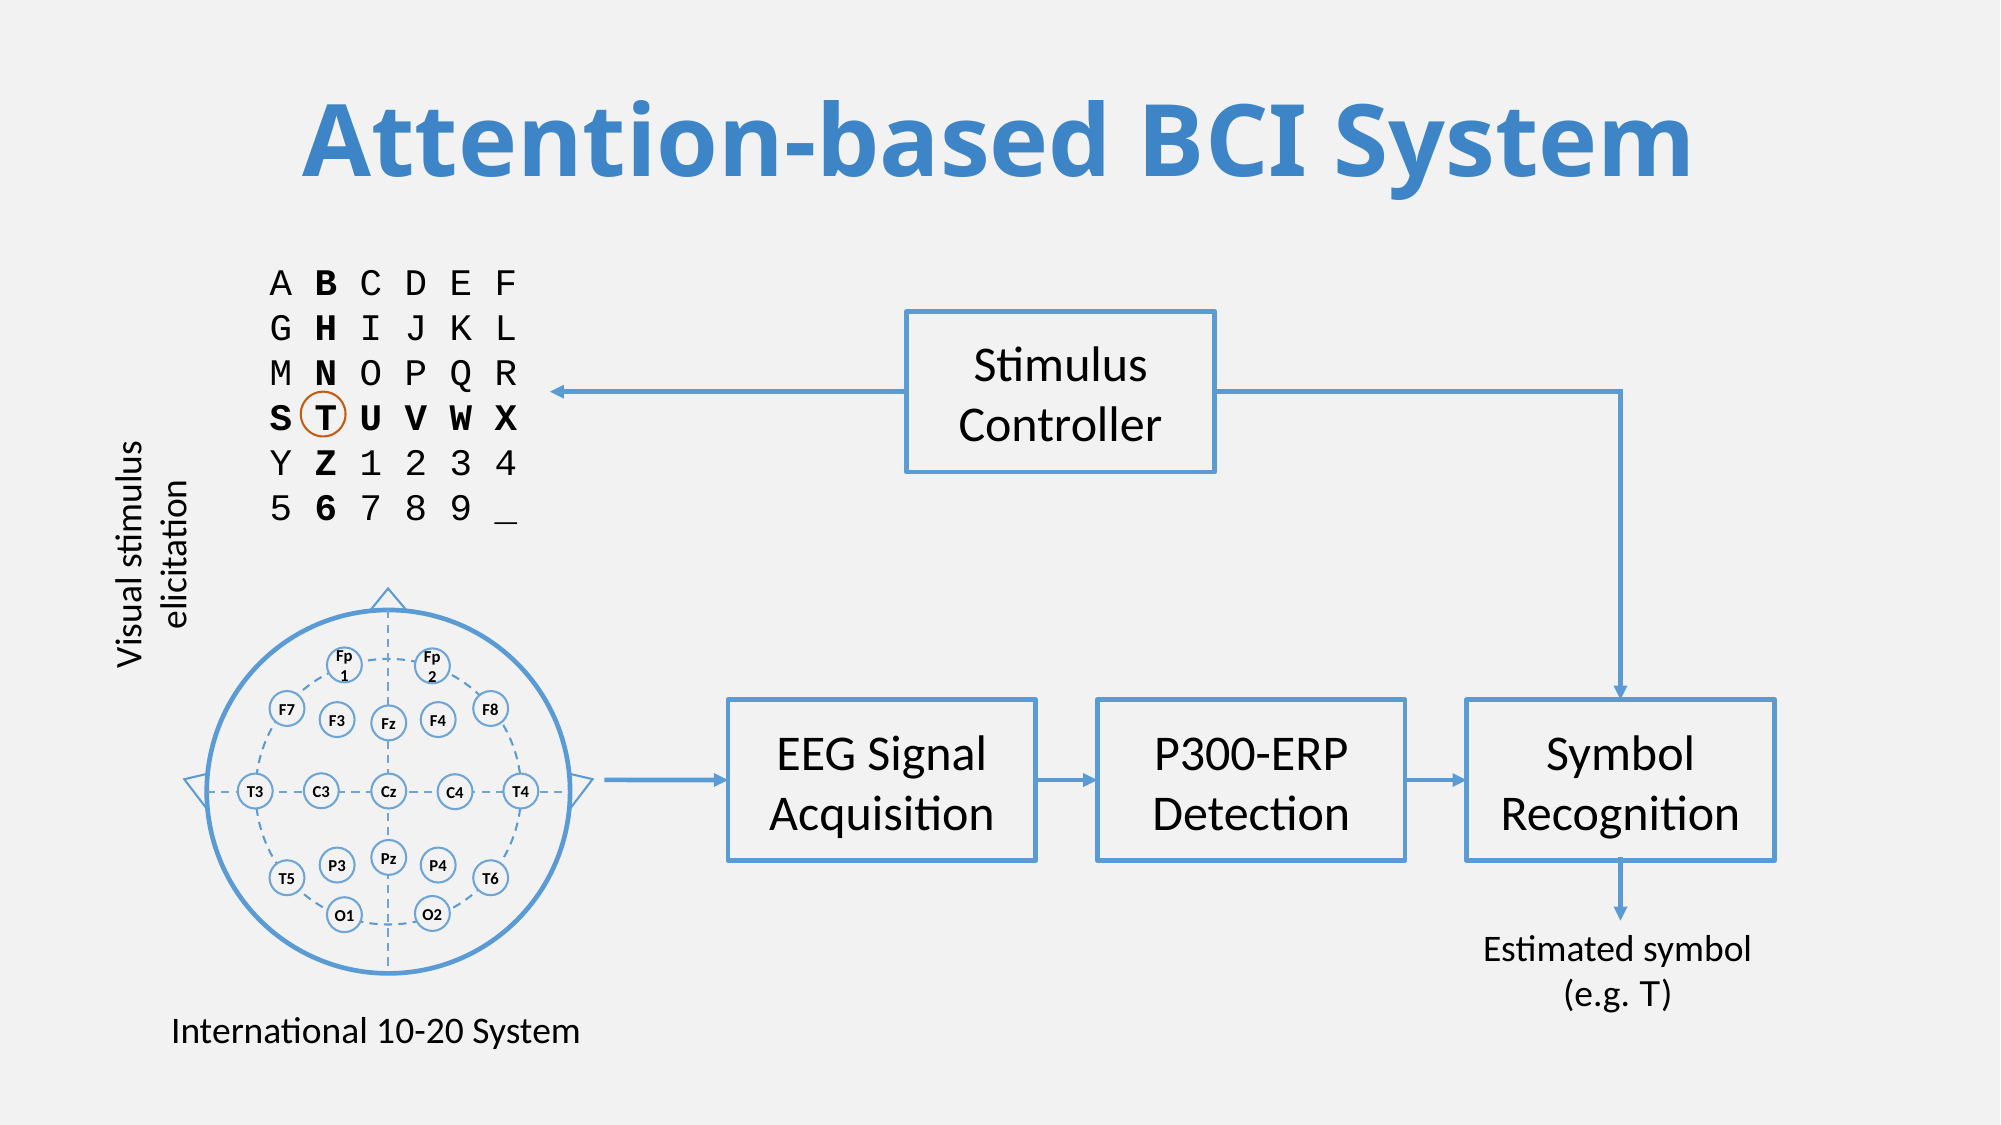

Attention-based BCI System
A B C D E F
G H I J K L
M N O P Q R
S T U V W X
Y Z 1 2 3 4
5 6 7 8 9 _
Stimulus Controller

Visual stimulus
elicitation

Fp1
Fp2

F7
F8
F3
F4
Fz
C3
T3
Cz
T4
C4

Pz
P3
P4
T5
T6
O2
O1
EEG Signal Acquisition
P300-ERP
Detection
Symbol
Recognition
Estimated symbol
(e.g. T)
International 10-20 System